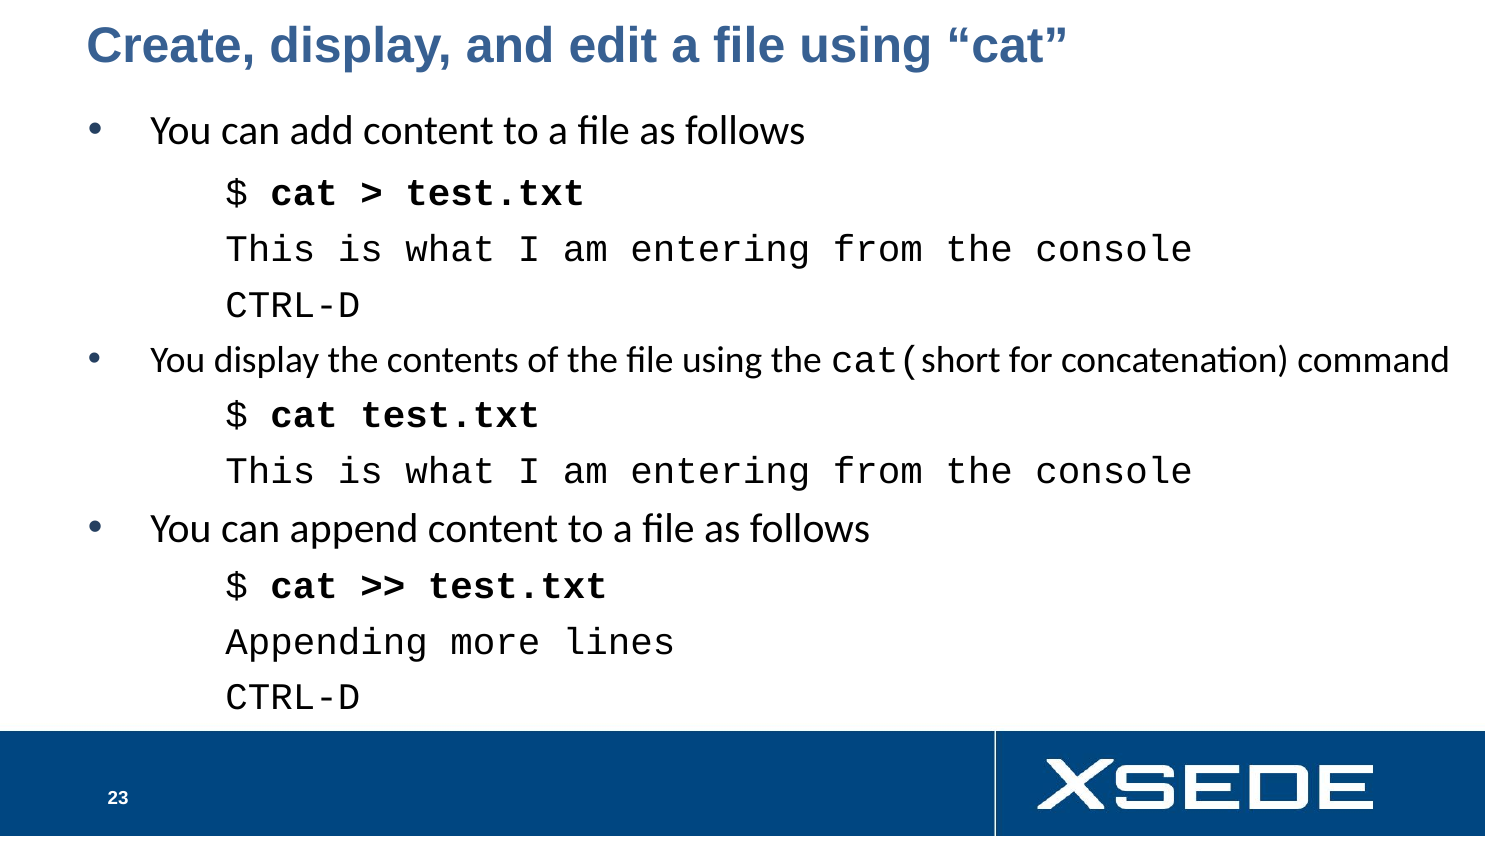

# Create, display, and edit a file using “cat”
You can add content to a file as follows
	$ cat > test.txt
	This is what I am entering from the console
	CTRL-D
You display the contents of the file using the cat(short for concatenation) command
  	$ cat test.txt
	This is what I am entering from the console
You can append content to a file as follows
	$ cat >> test.txt
	Appending more lines
	CTRL-D
23